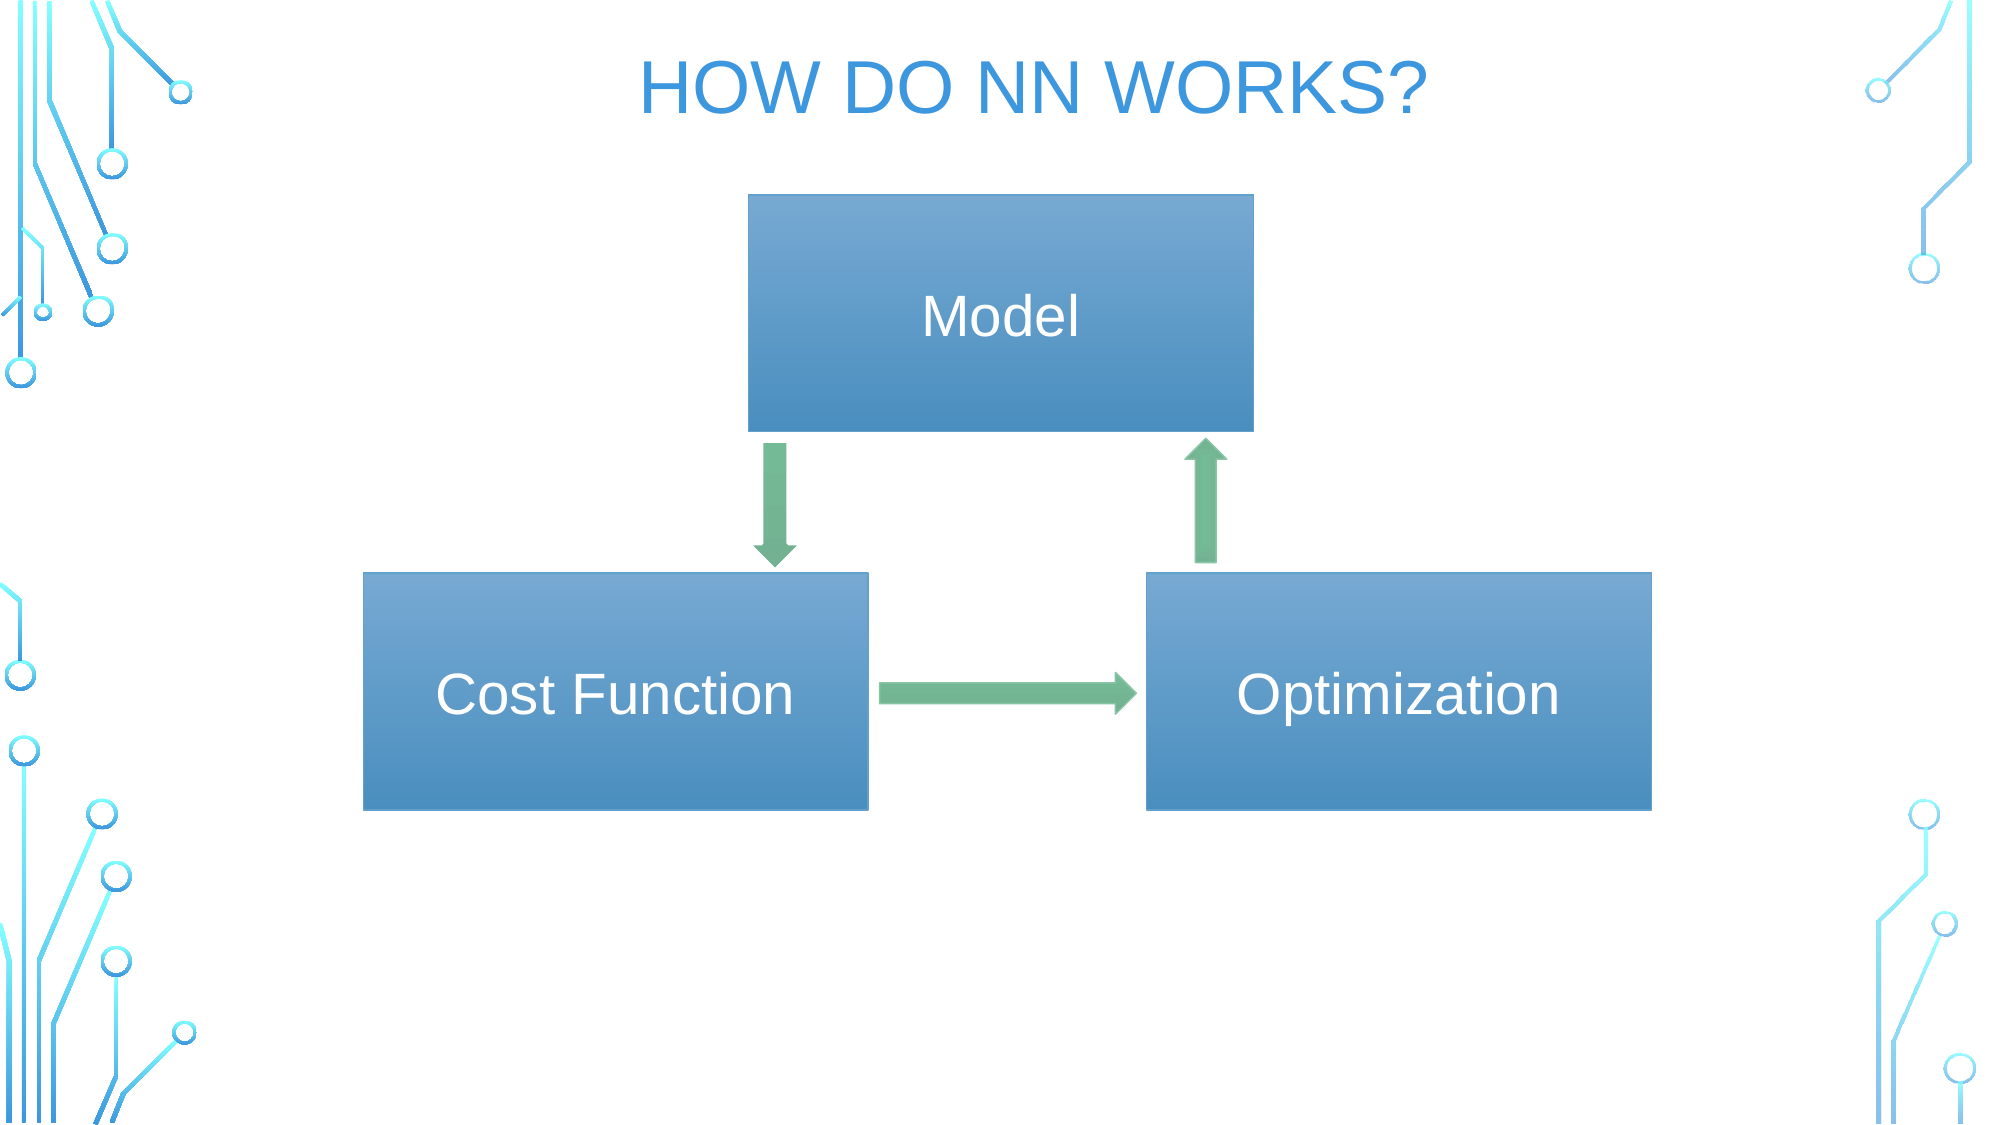

# How do NN works?
Model

Optimization
Cost Function